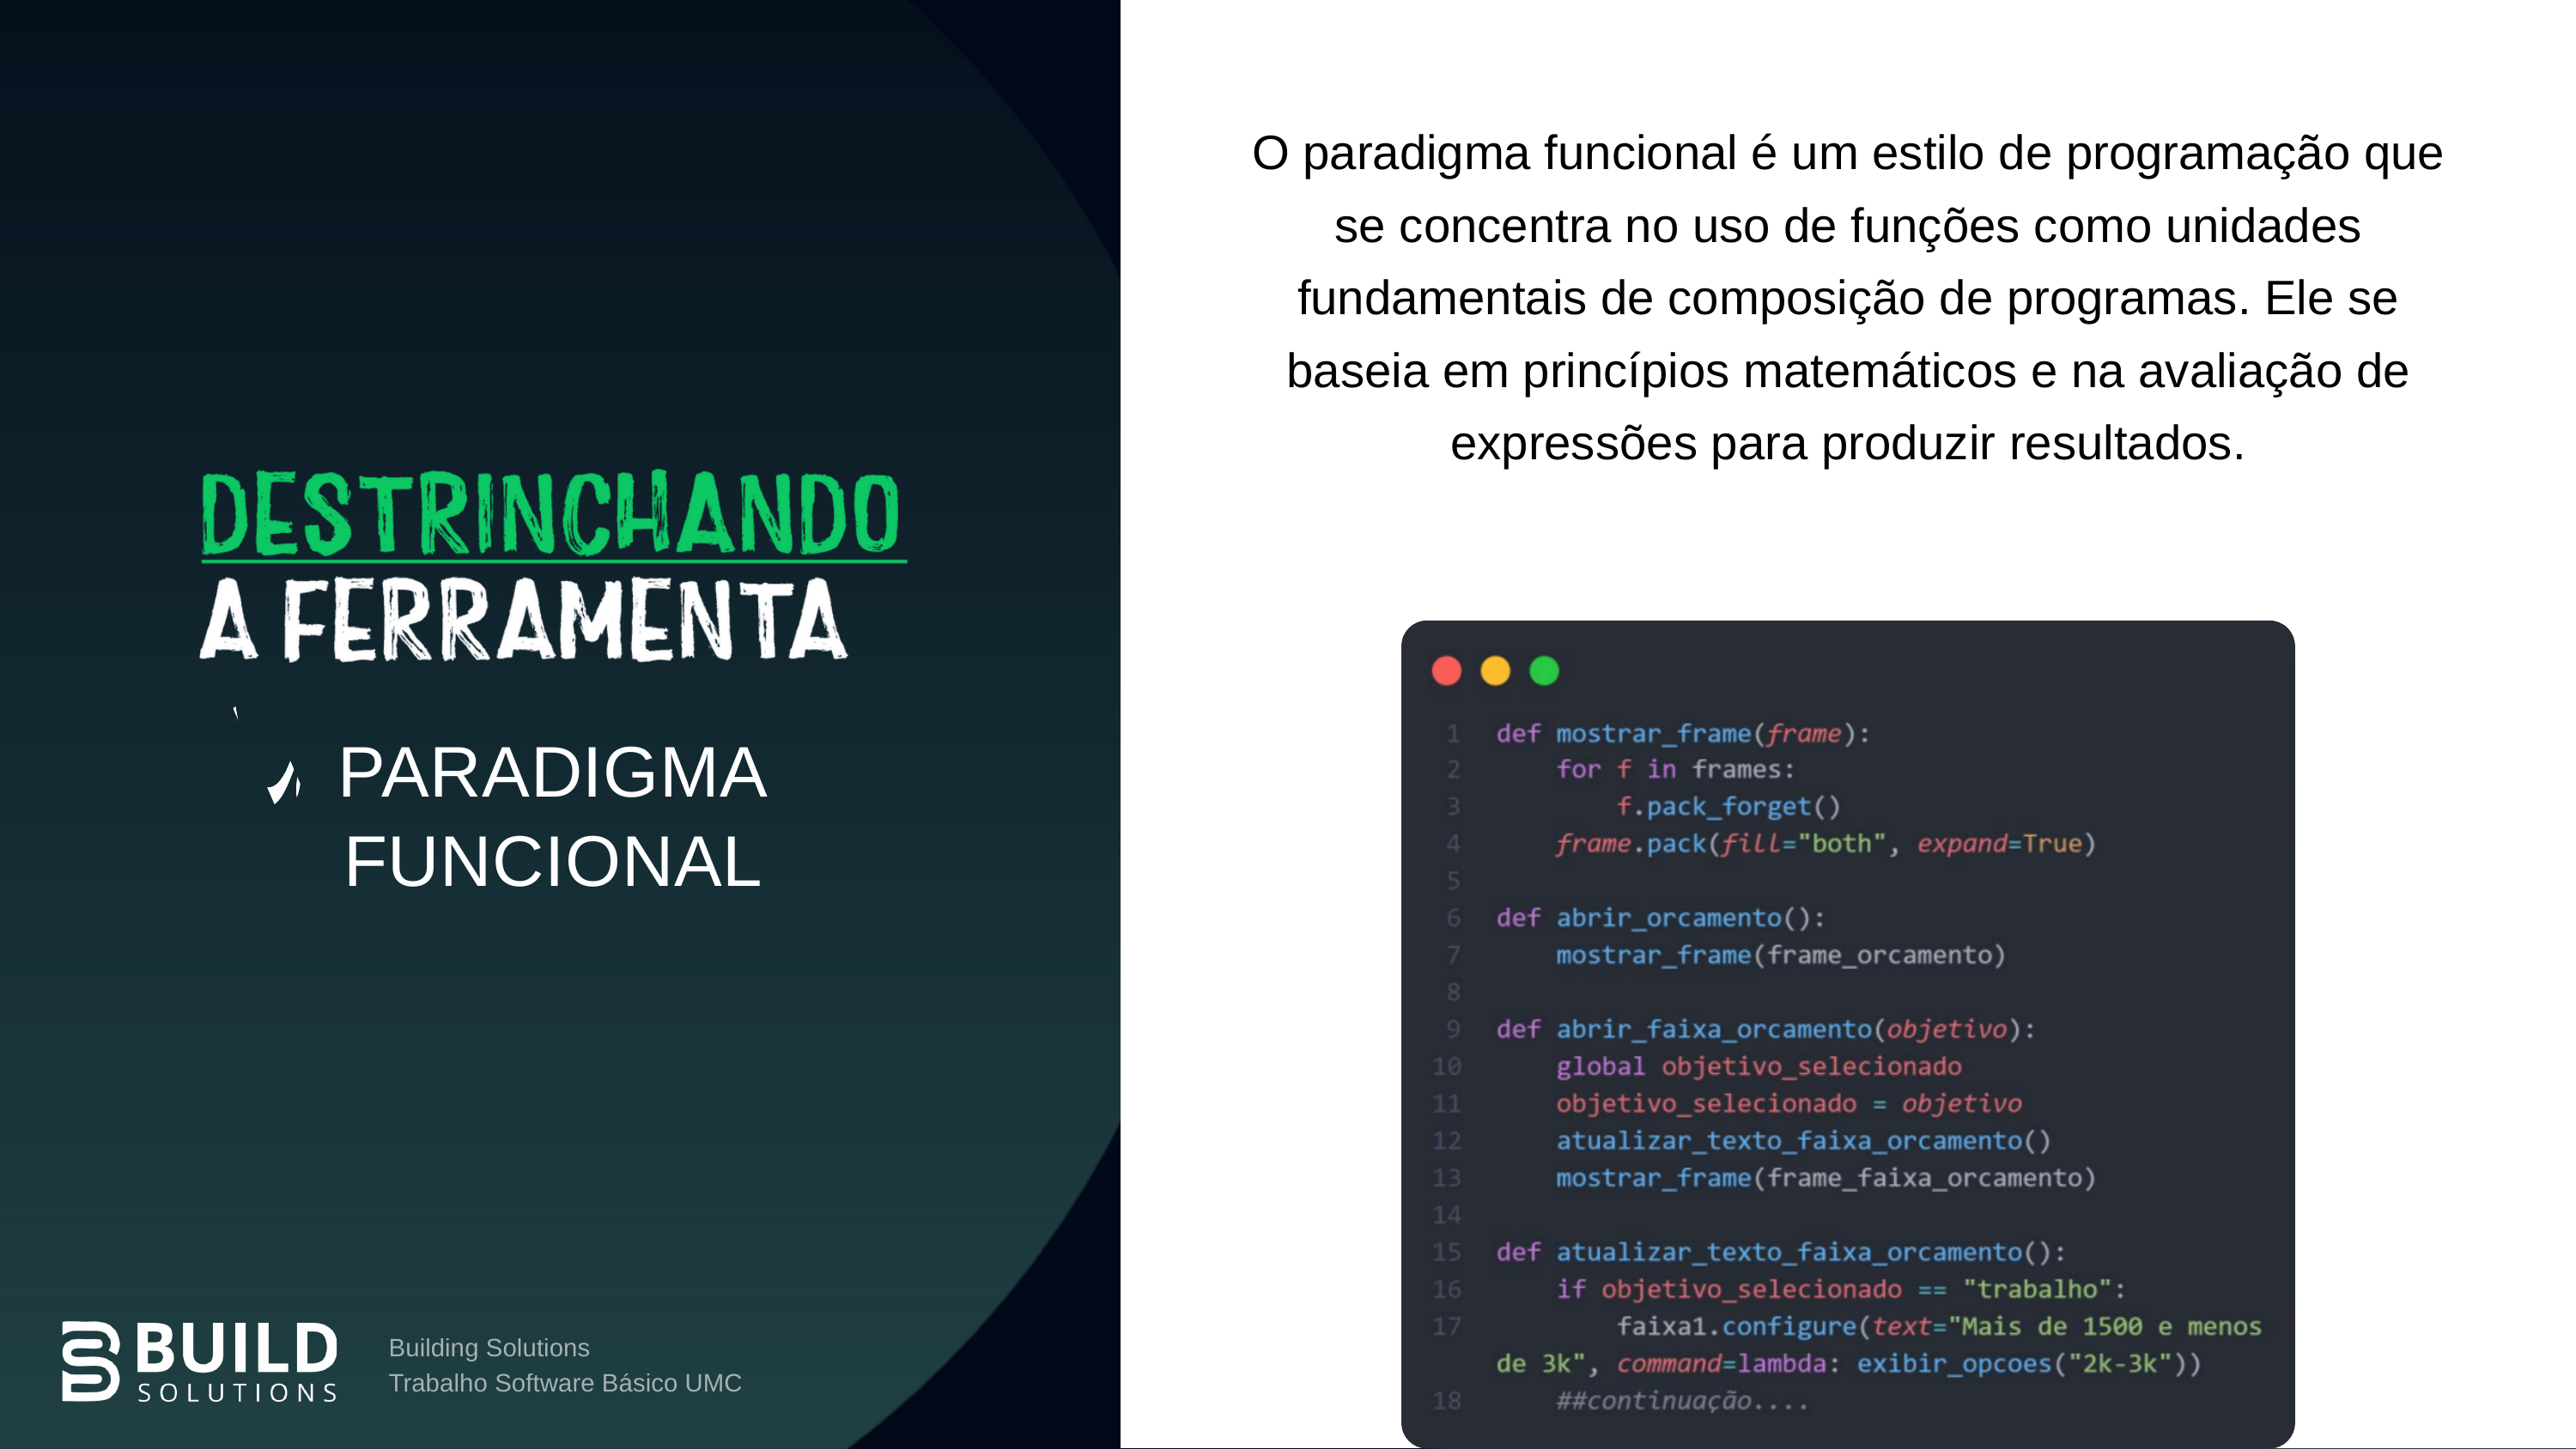

O paradigma funcional é um estilo de programação que se concentra no uso de funções como unidades fundamentais de composição de programas. Ele se baseia em princípios matemáticos e na avaliação de expressões para produzir resultados.

PARADIGMA
FUNCIONAL

Building Solutions
Trabalho Software Básico UMC